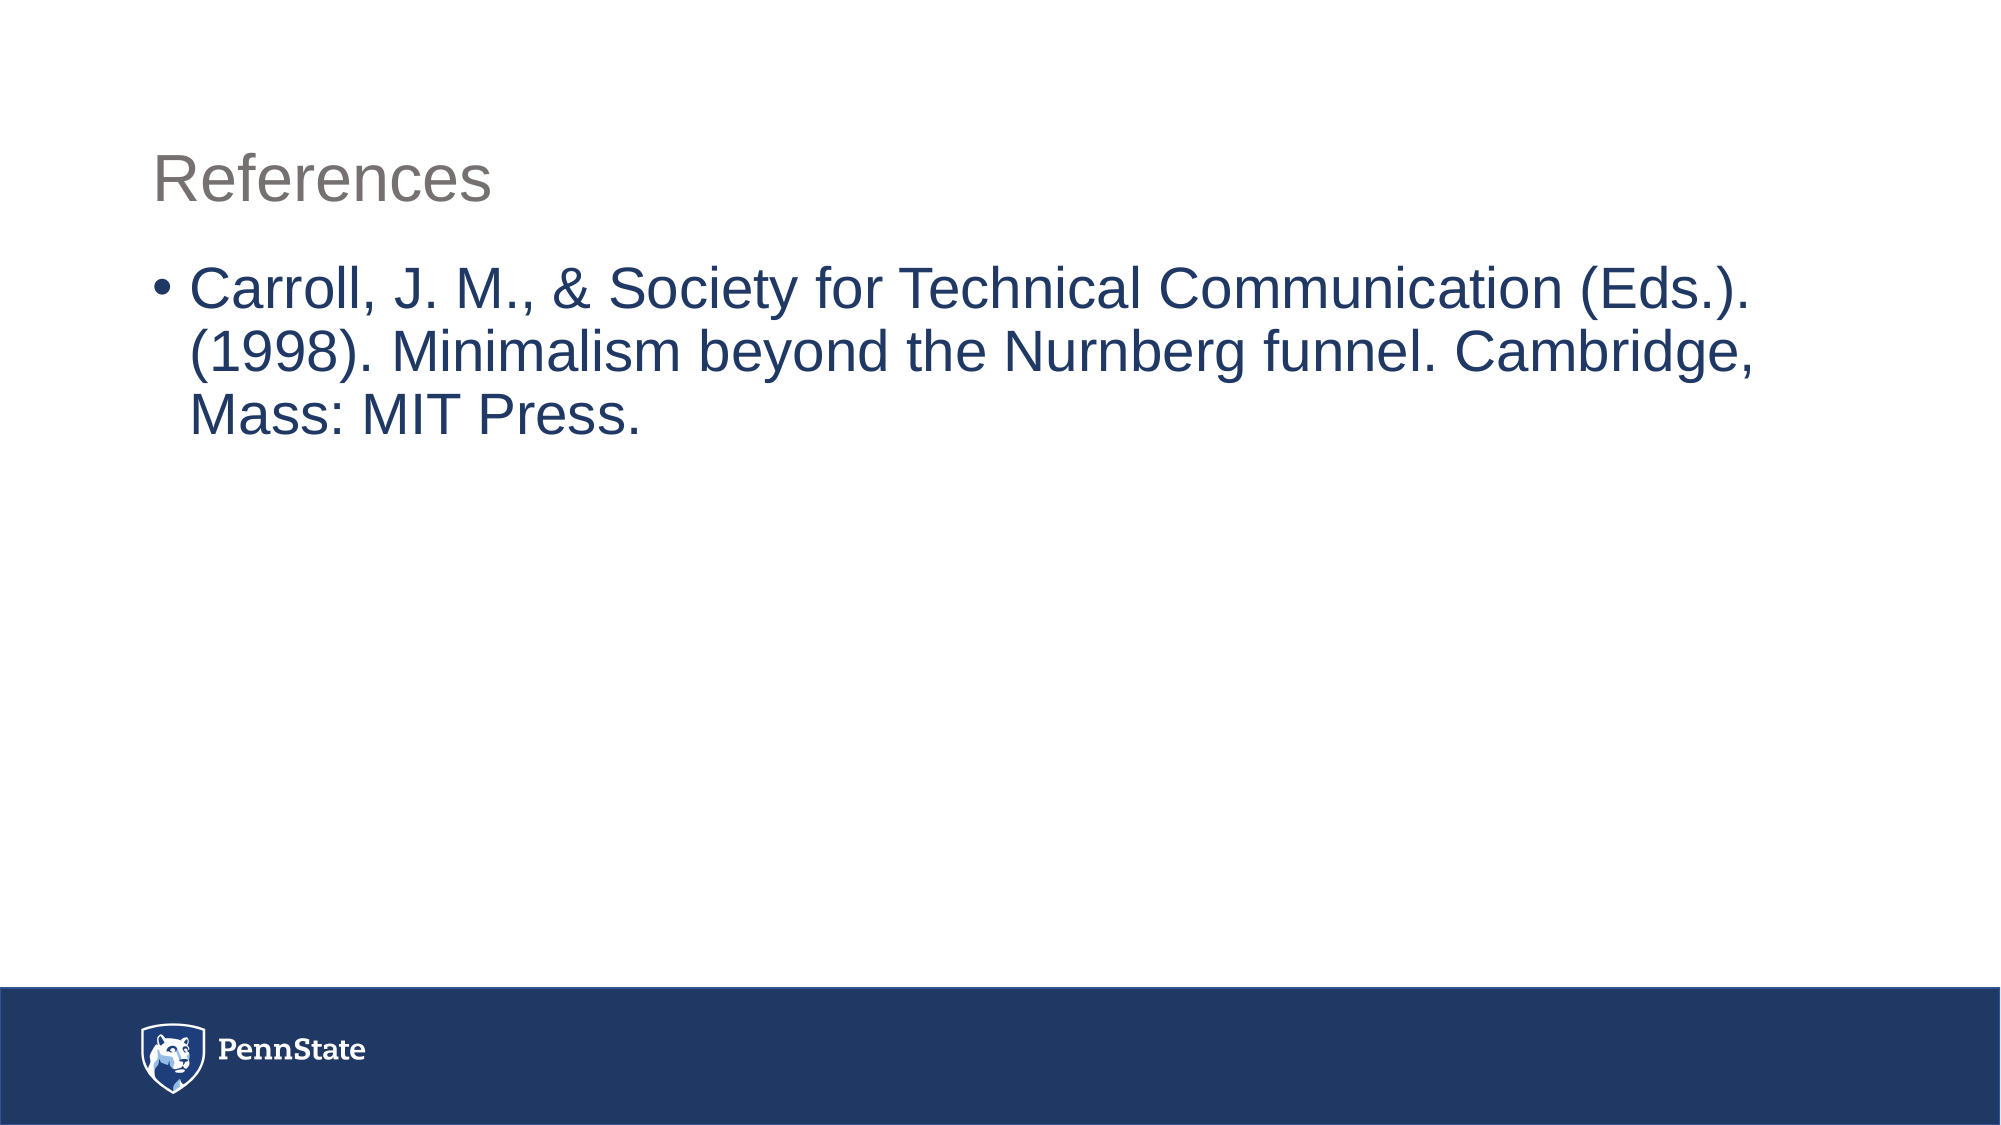

# References
Carroll, J. M., & Society for Technical Communication (Eds.). (1998). Minimalism beyond the Nurnberg funnel. Cambridge, Mass: MIT Press.